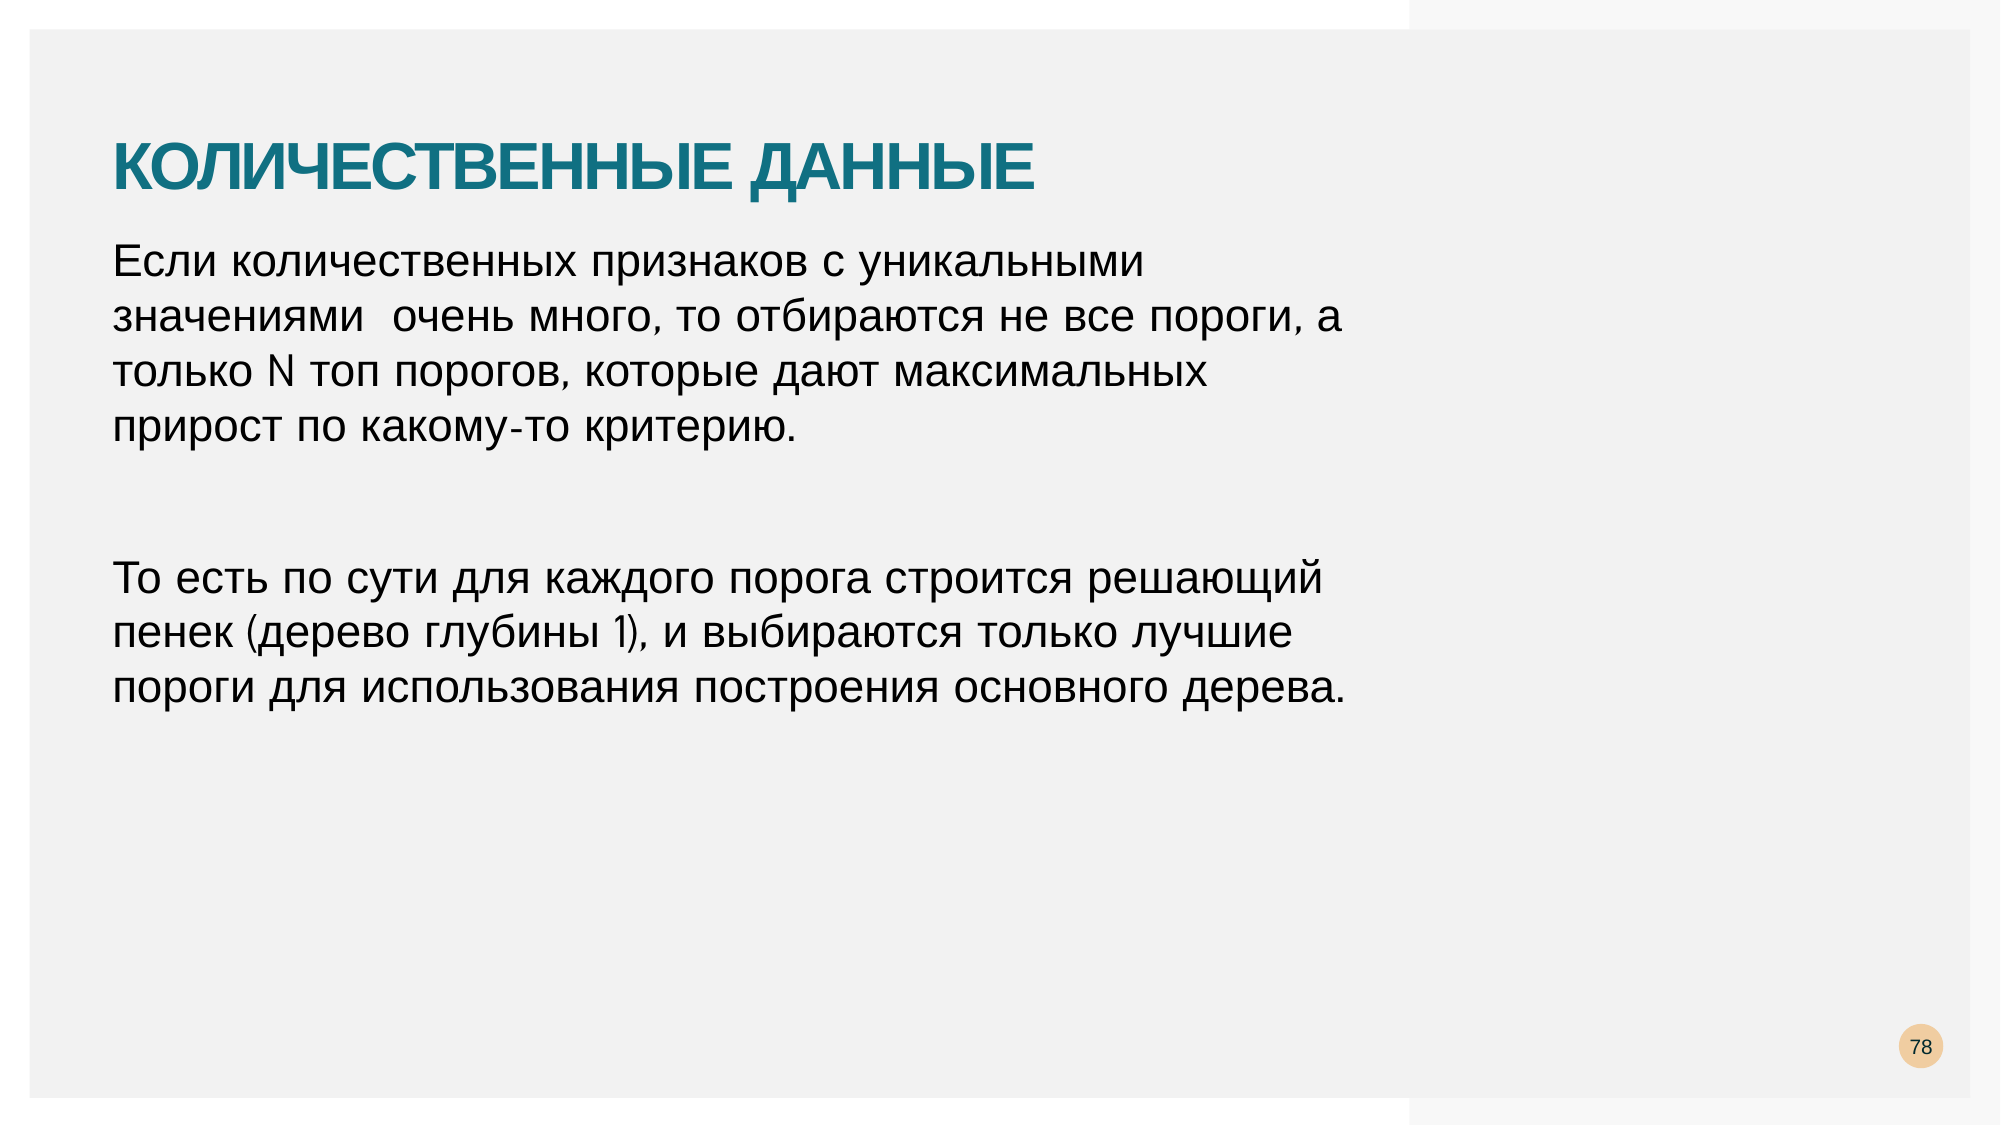

# Количественные данные
Если количественных признаков с уникальными значениями  очень много, то отбираются не все пороги, а только N топ порогов, которые дают максимальных прирост по какому-то критерию.

То есть по сути для каждого порога строится решающий пенек (дерево глубины 1), и выбираются только лучшие пороги для использования построения основного дерева.

78